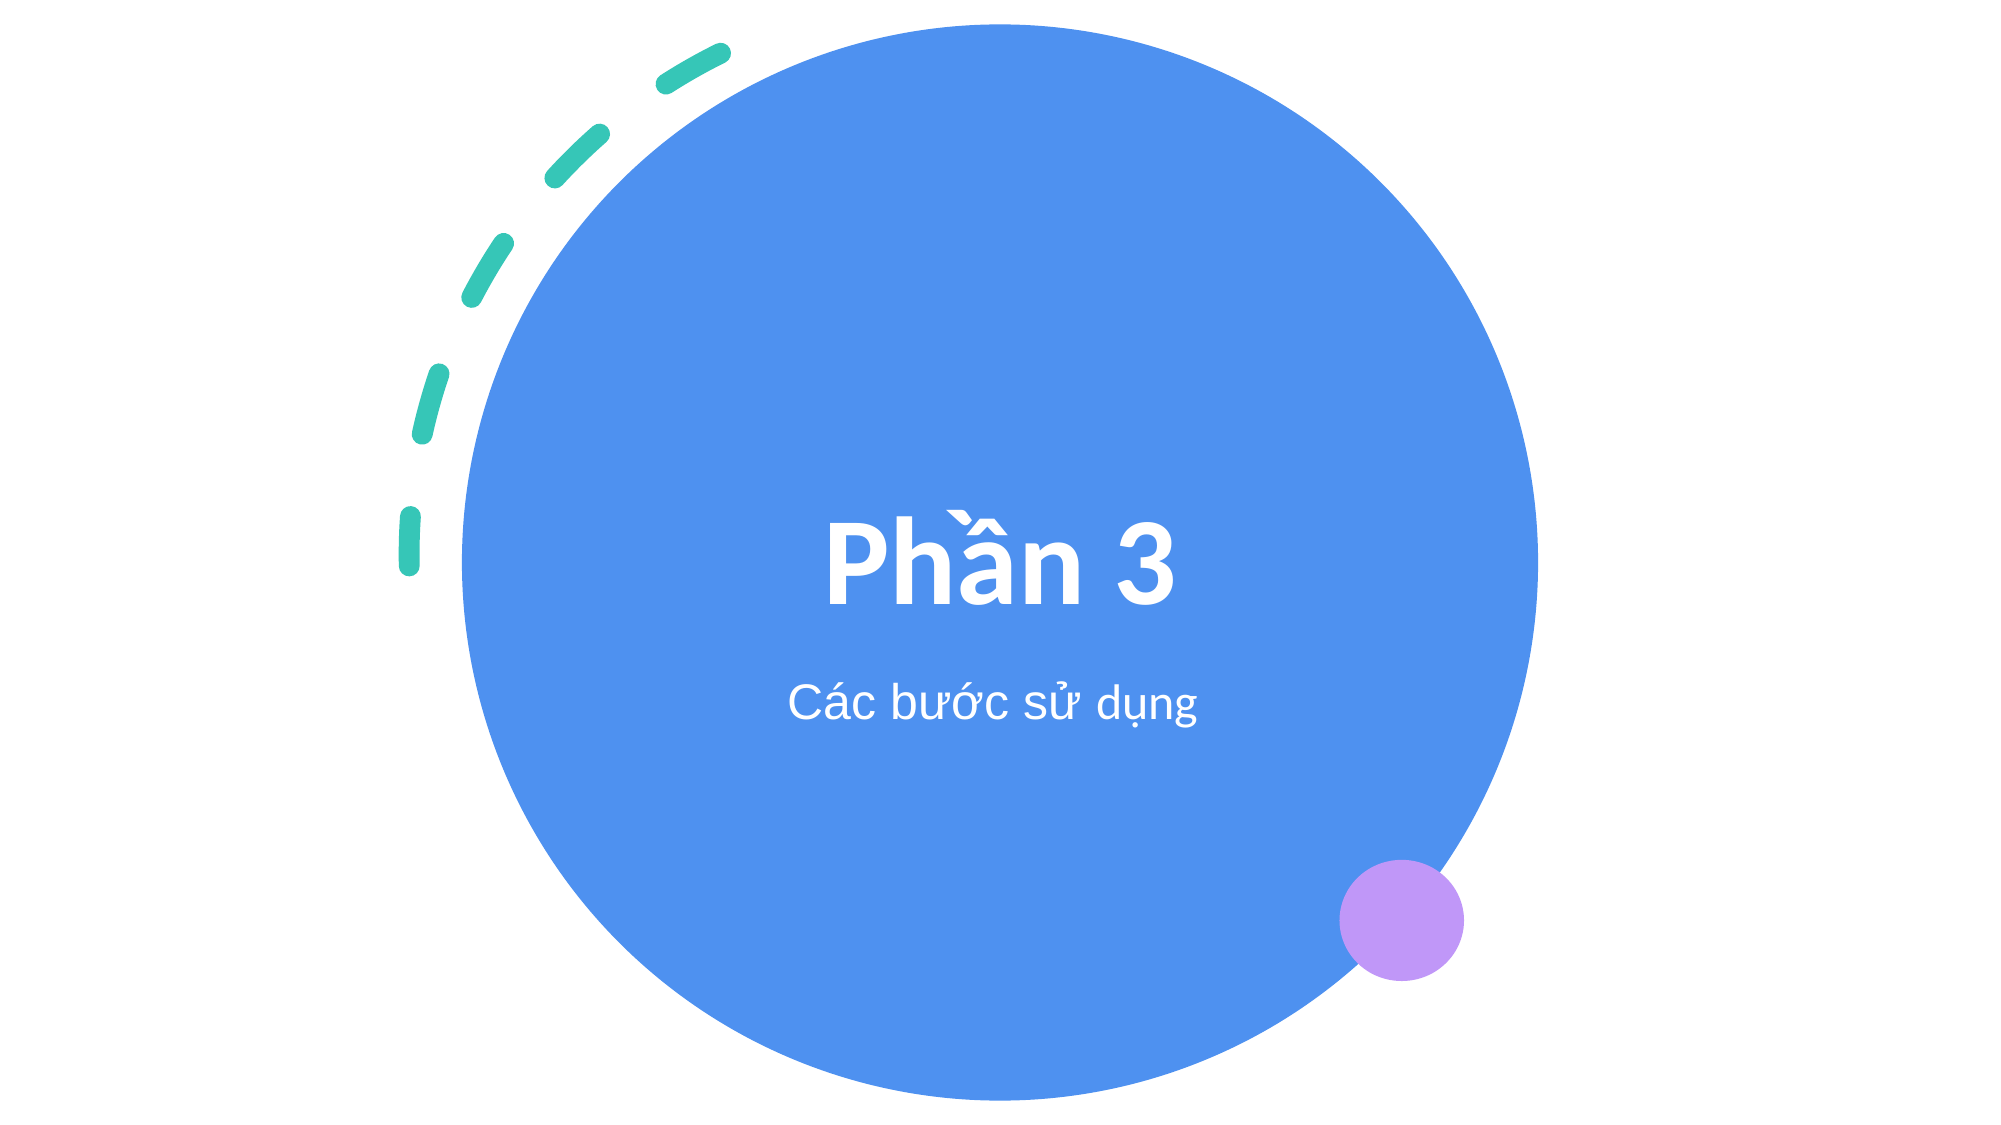

# Phần 3
Các bước sử dụng